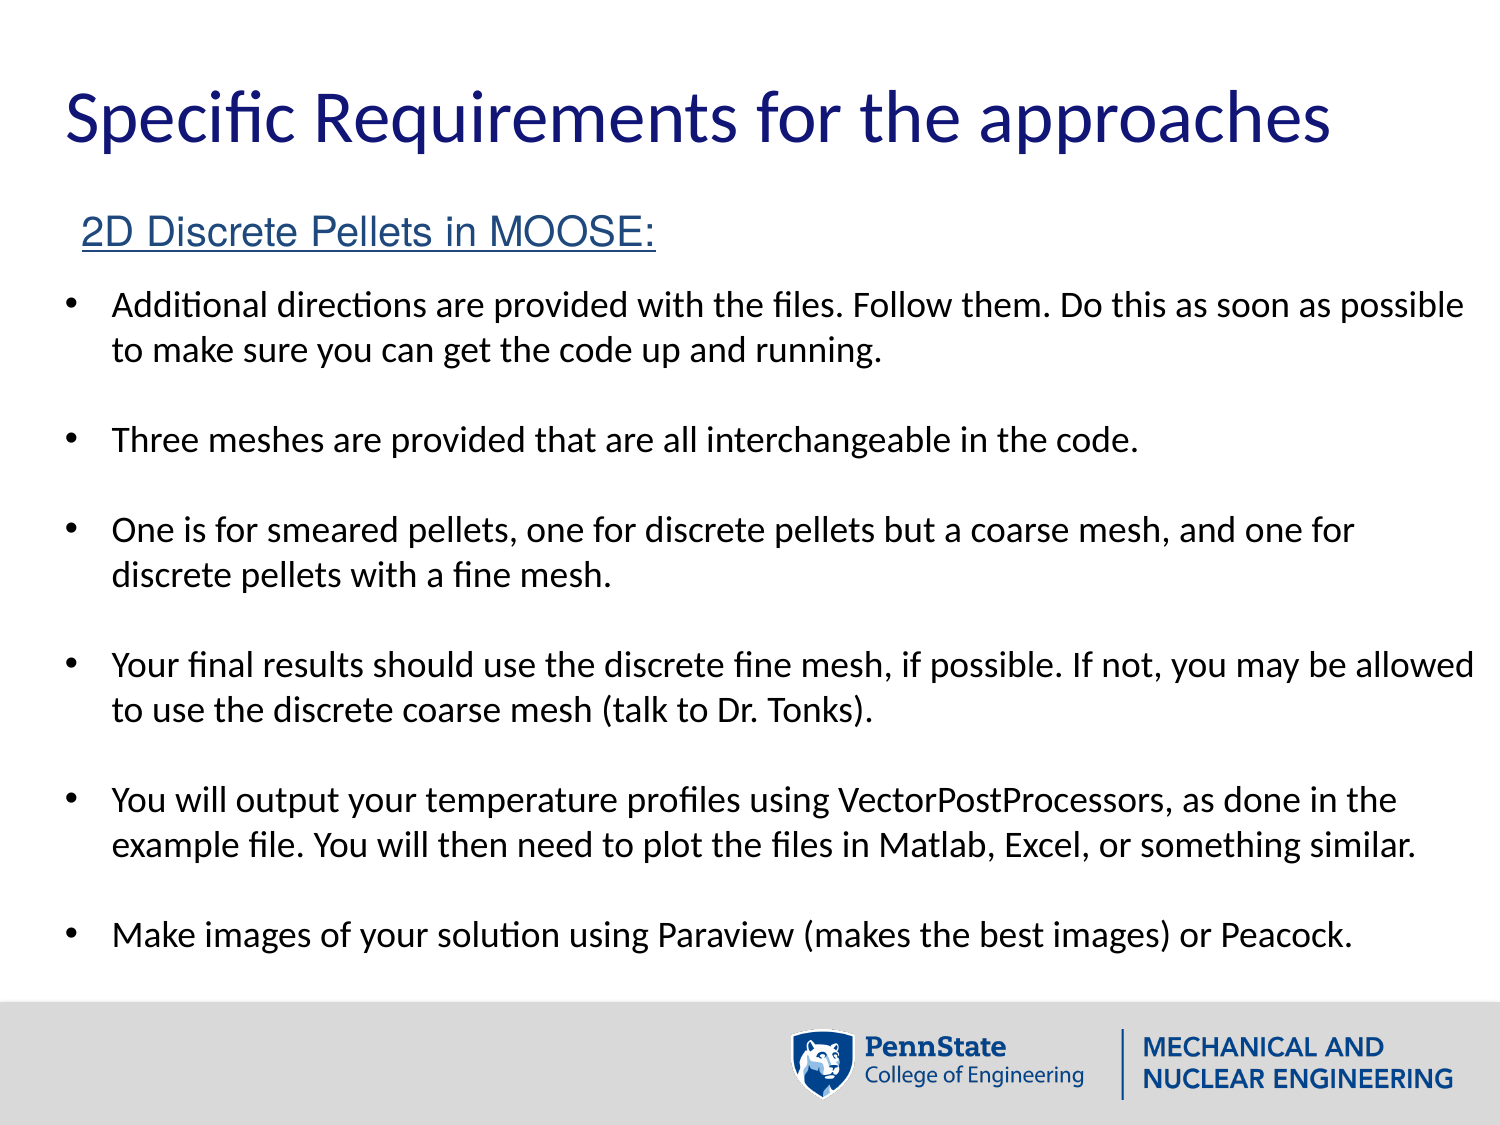

# Specific Requirements for the approaches
2D Discrete Pellets in MOOSE:

Additional directions are provided with the files. Follow them. Do this as soon as possible to make sure you can get the code up and running.

Three meshes are provided that are all interchangeable in the code.

One is for smeared pellets, one for discrete pellets but a coarse mesh, and one for discrete pellets with a fine mesh.

Your final results should use the discrete fine mesh, if possible. If not, you may be allowed to use the discrete coarse mesh (talk to Dr. Tonks).

You will output your temperature profiles using VectorPostProcessors, as done in the example file. You will then need to plot the files in Matlab, Excel, or something similar.

Make images of your solution using Paraview (makes the best images) or Peacock.